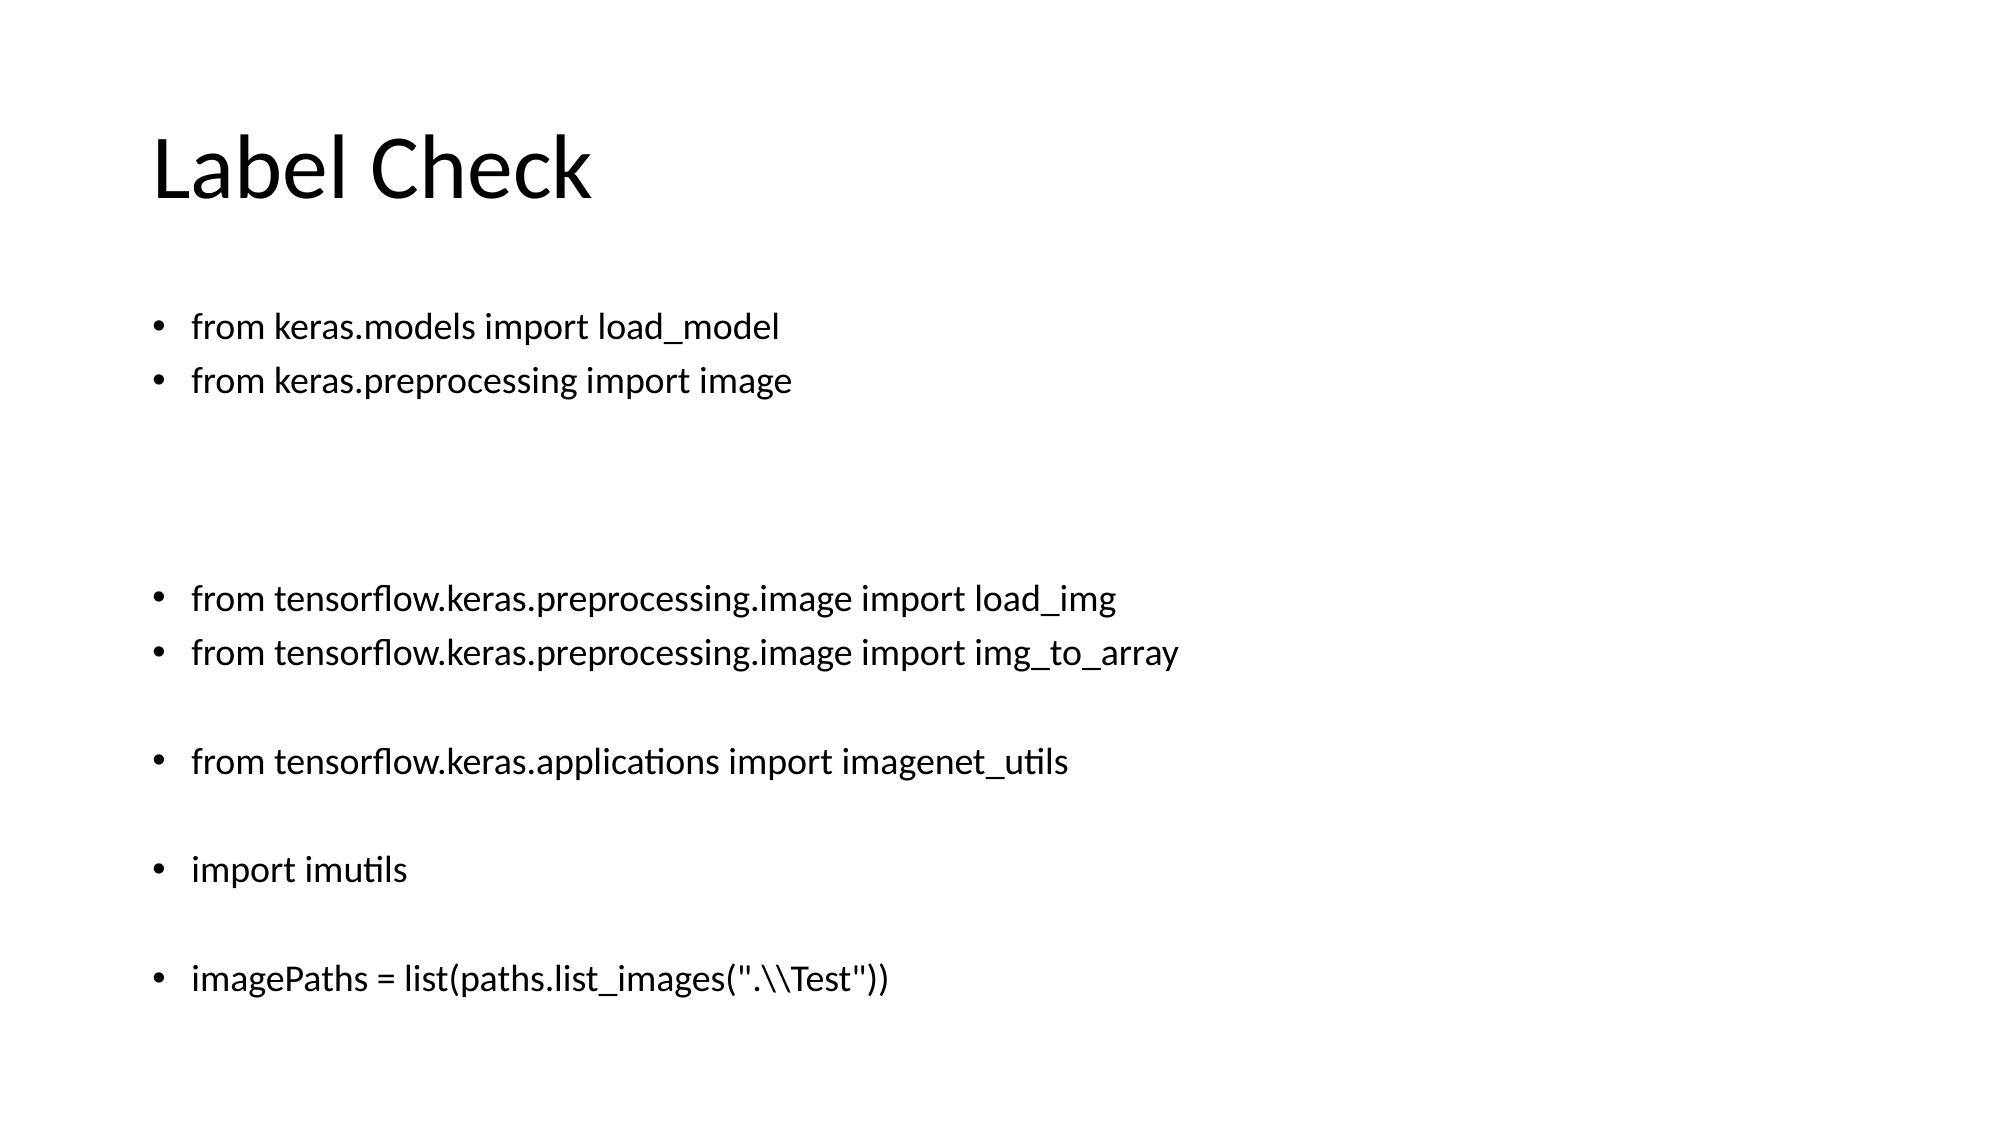

# Label Check
from keras.models import load_model
from keras.preprocessing import image

from tensorflow.keras.preprocessing.image import load_img
from tensorflow.keras.preprocessing.image import img_to_array

from tensorflow.keras.applications import imagenet_utils

import imutils

imagePaths = list(paths.list_images(".\\Test"))